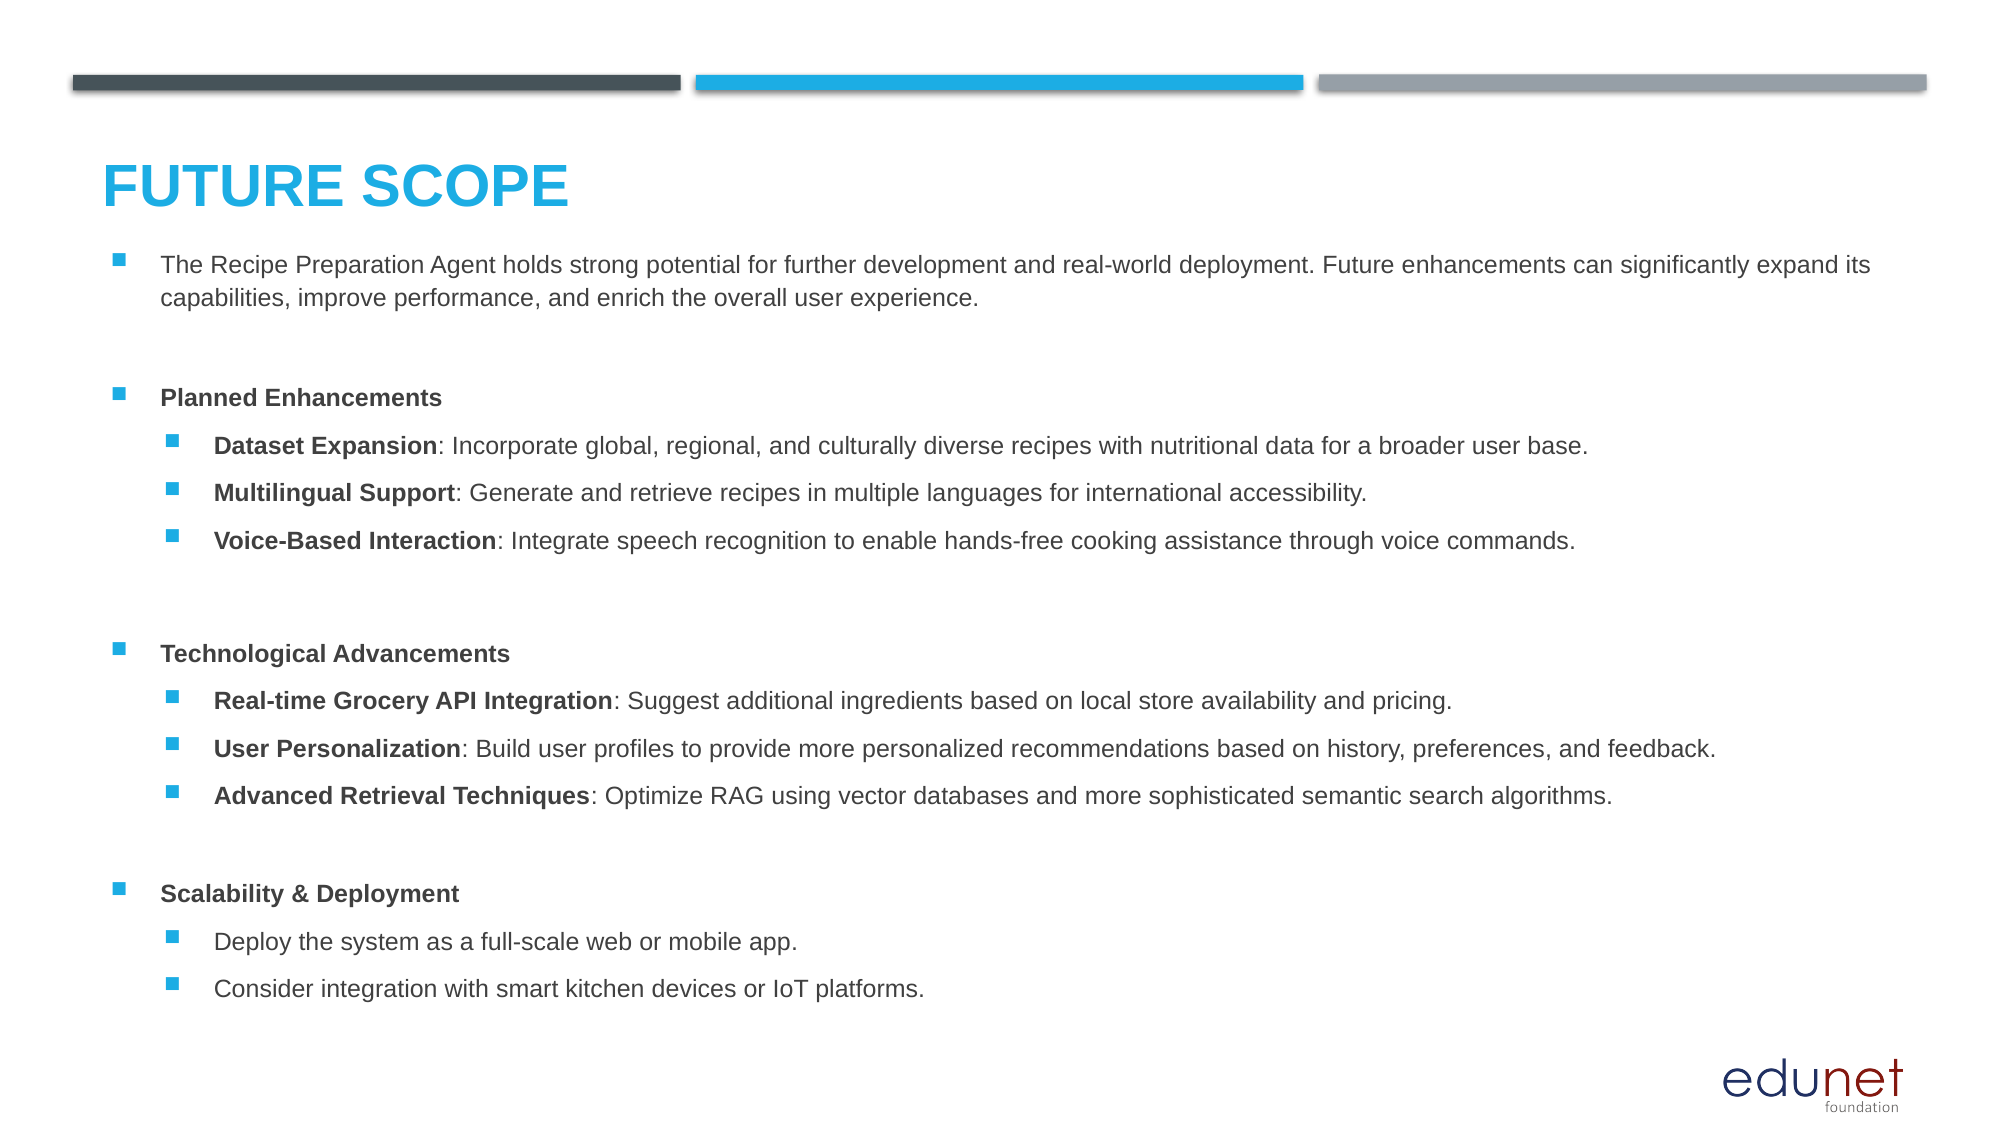

Future scope

The Recipe Preparation Agent holds strong potential for further development and real-world deployment. Future enhancements can significantly expand its capabilities, improve performance, and enrich the overall user experience.

Planned Enhancements
Dataset Expansion: Incorporate global, regional, and culturally diverse recipes with nutritional data for a broader user base.
Multilingual Support: Generate and retrieve recipes in multiple languages for international accessibility.
Voice-Based Interaction: Integrate speech recognition to enable hands-free cooking assistance through voice commands.

Technological Advancements
Real-time Grocery API Integration: Suggest additional ingredients based on local store availability and pricing.
User Personalization: Build user profiles to provide more personalized recommendations based on history, preferences, and feedback.
Advanced Retrieval Techniques: Optimize RAG using vector databases and more sophisticated semantic search algorithms.

Scalability & Deployment
Deploy the system as a full-scale web or mobile app.
Consider integration with smart kitchen devices or IoT platforms.